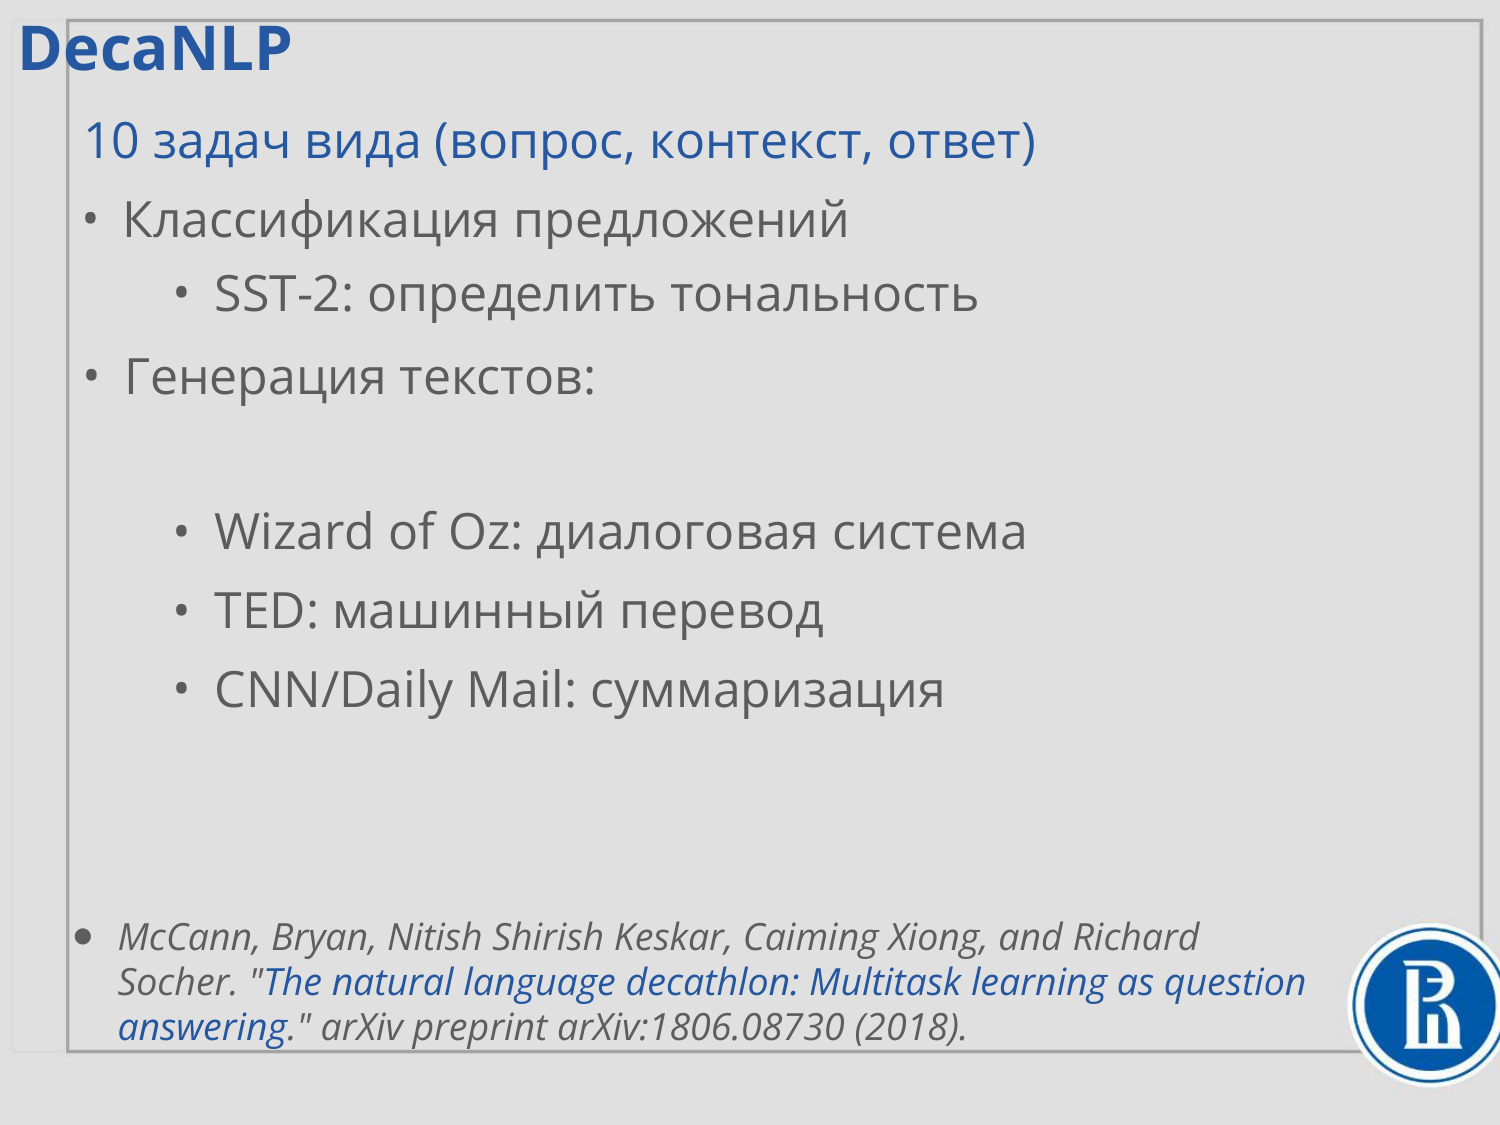

DecaNLP
10 задач вида (вопрос, контекст, ответ)
Классификация предложений
SST-2: определить тональность
Генерация текстов:
Wizard of Oz: диалоговая система
TED: машинный перевод
CNN/Daily Mail: суммаризация
McCann, Bryan, Nitish Shirish Keskar, Caiming Xiong, and Richard Socher. "The natural language decathlon: Multitask learning as question answering." arXiv preprint arXiv:1806.08730 (2018).